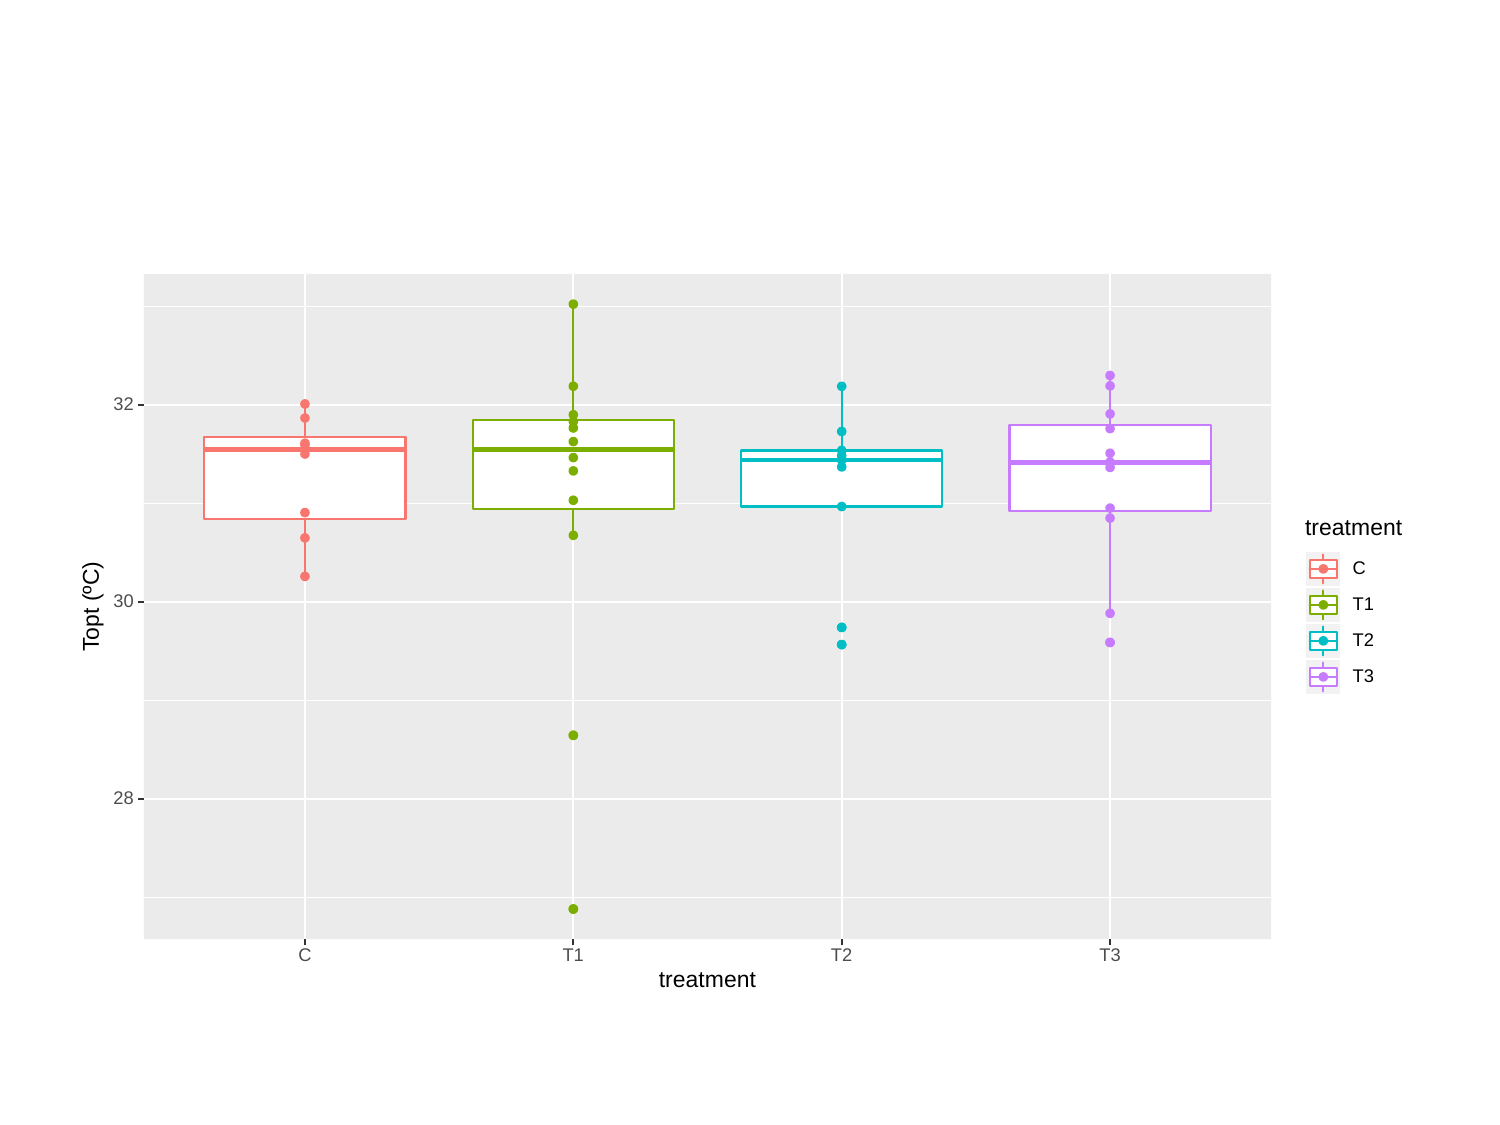

32

treatment

C

30
Topt (ºC)

T1

T2

T3

28

C
T3
T1
T2
treatment